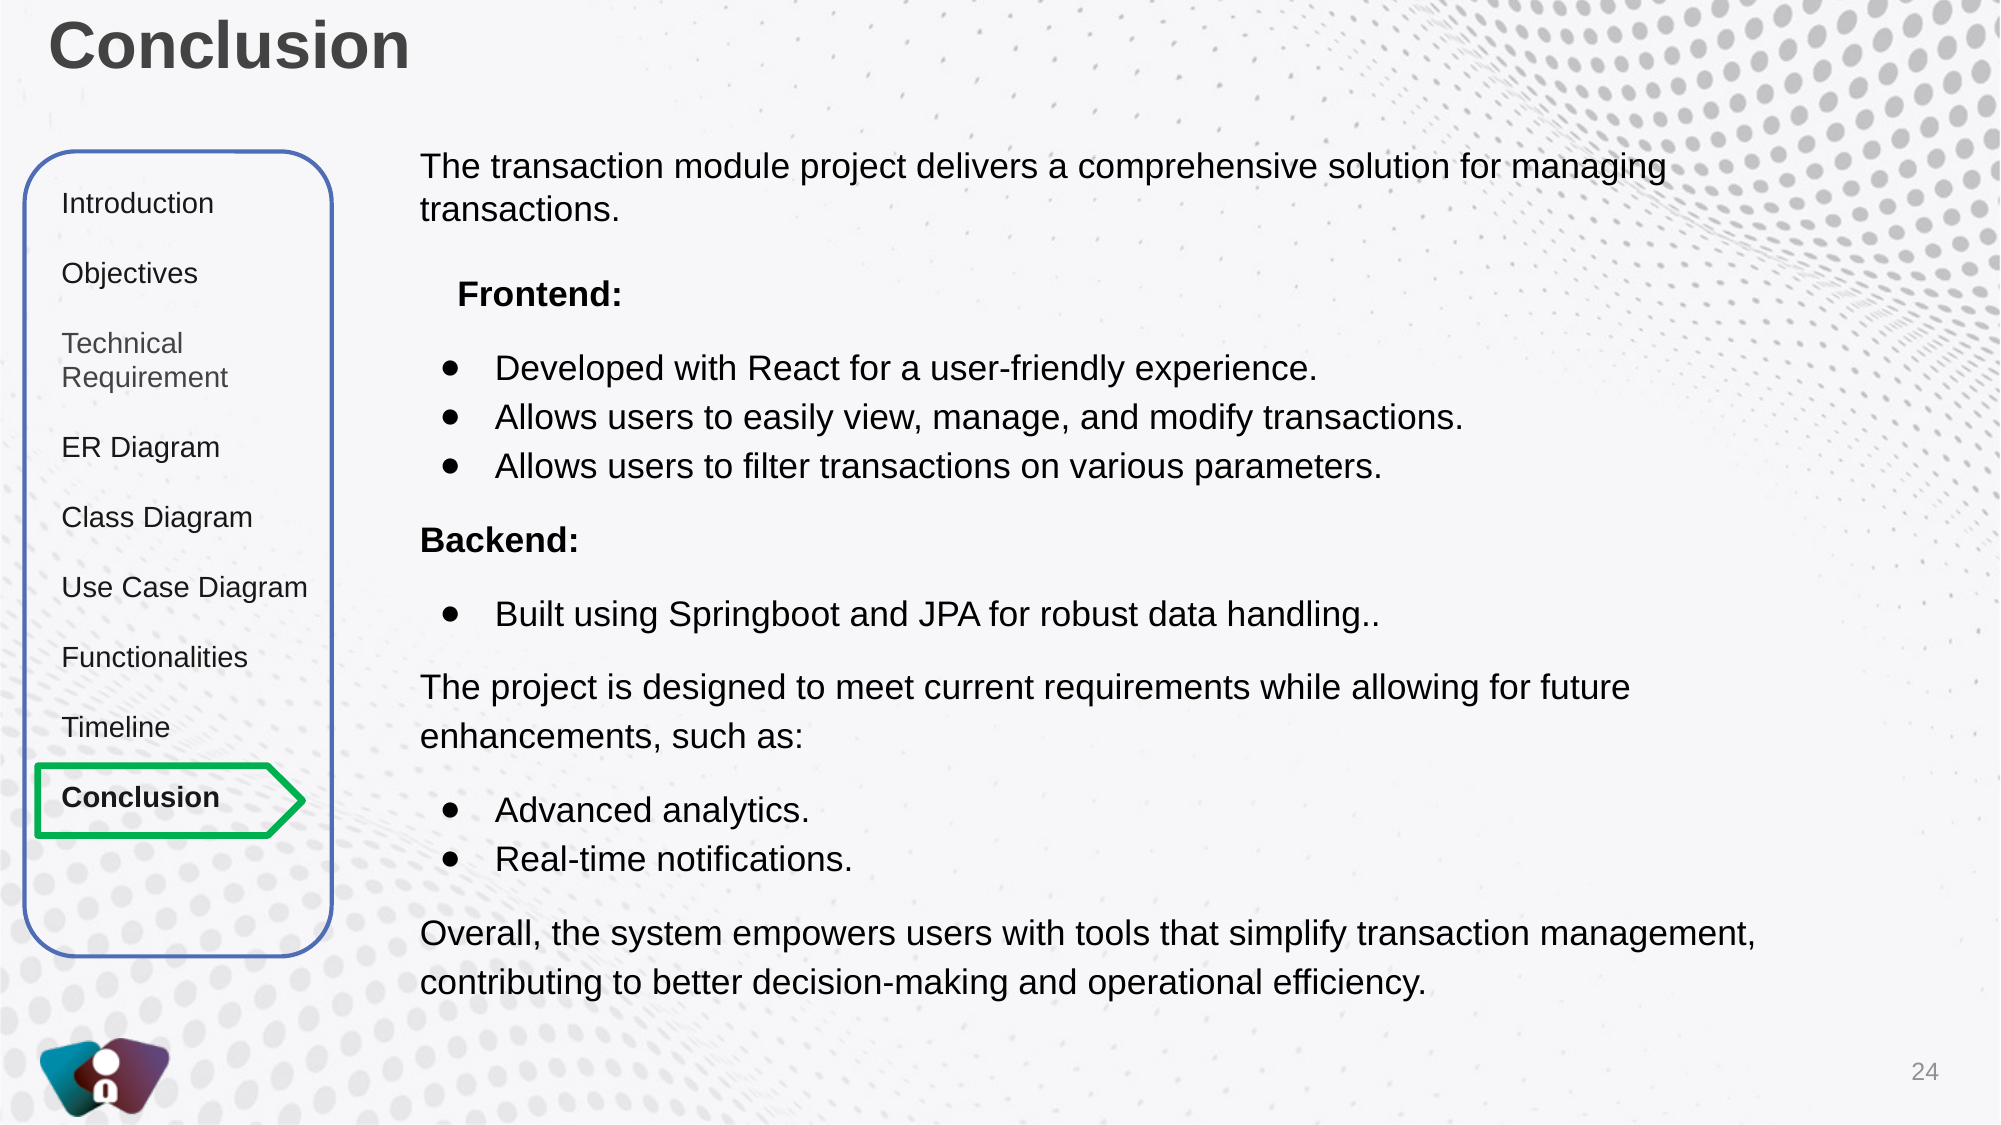

Conclusion
The transaction module project delivers a comprehensive solution for managing transactions.

Frontend:
Developed with React for a user-friendly experience.
Allows users to easily view, manage, and modify transactions.
Allows users to filter transactions on various parameters.
Backend:
Built using Springboot and JPA for robust data handling..
The project is designed to meet current requirements while allowing for future enhancements, such as:
Advanced analytics.
Real-time notifications.
Overall, the system empowers users with tools that simplify transaction management, contributing to better decision-making and operational efficiency.

Introduction

Objectives

Technical Requirement

ER Diagram

Class Diagram

Use Case Diagram

Functionalities

Timeline

Conclusion

24